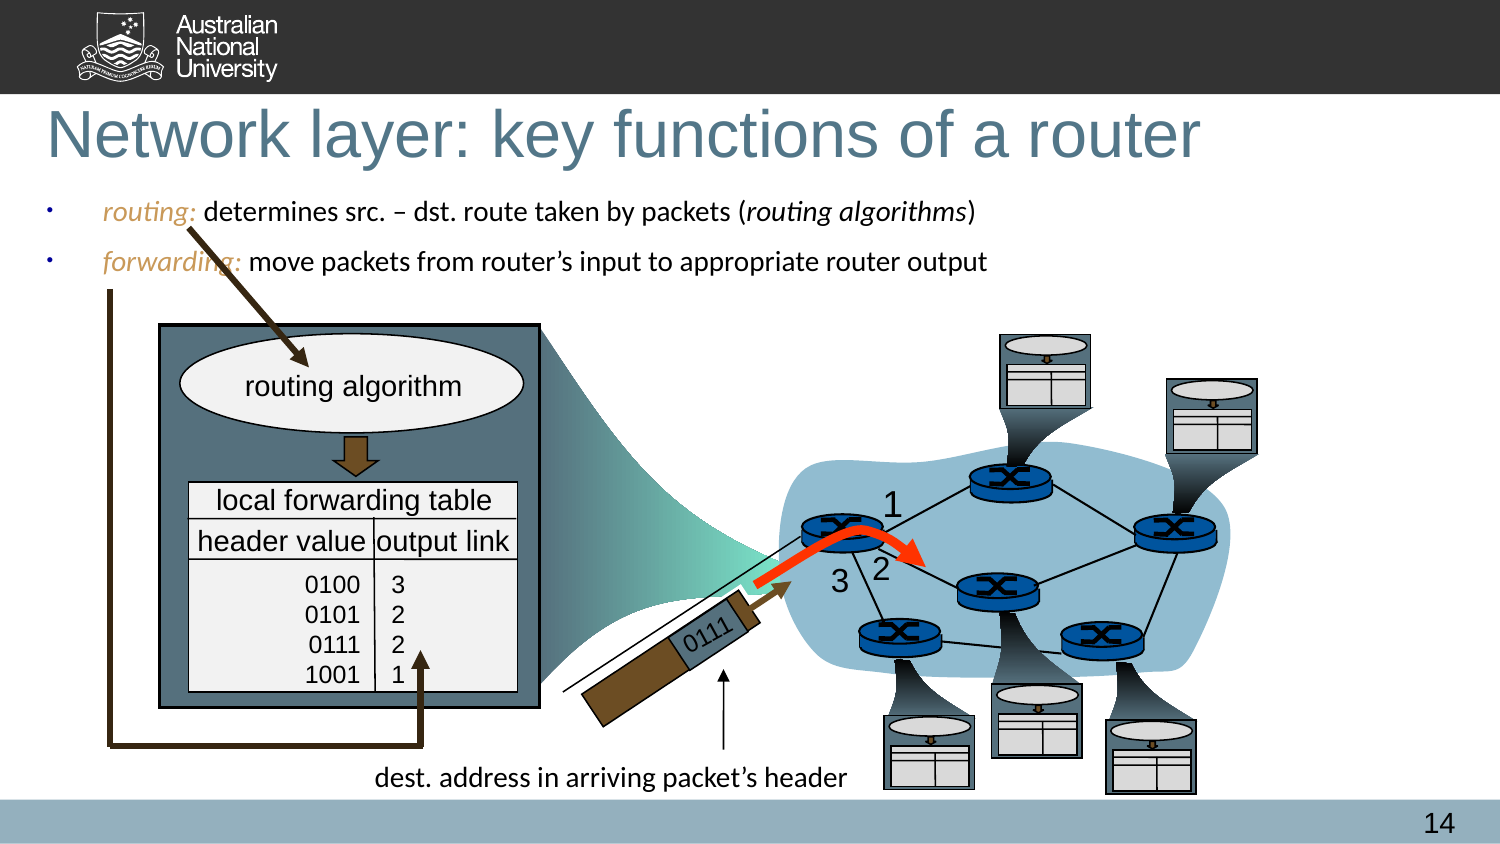

# Network layer: key functions of a router
routing: determines src. – dst. route taken by packets (routing algorithms)
forwarding: move packets from router’s input to appropriate router output

routing algorithm

local forwarding table

header value
output link

0100
0101
0111
1001
3
2
2
1

1

2

3

0111

dest. address in arriving packet’s header

14